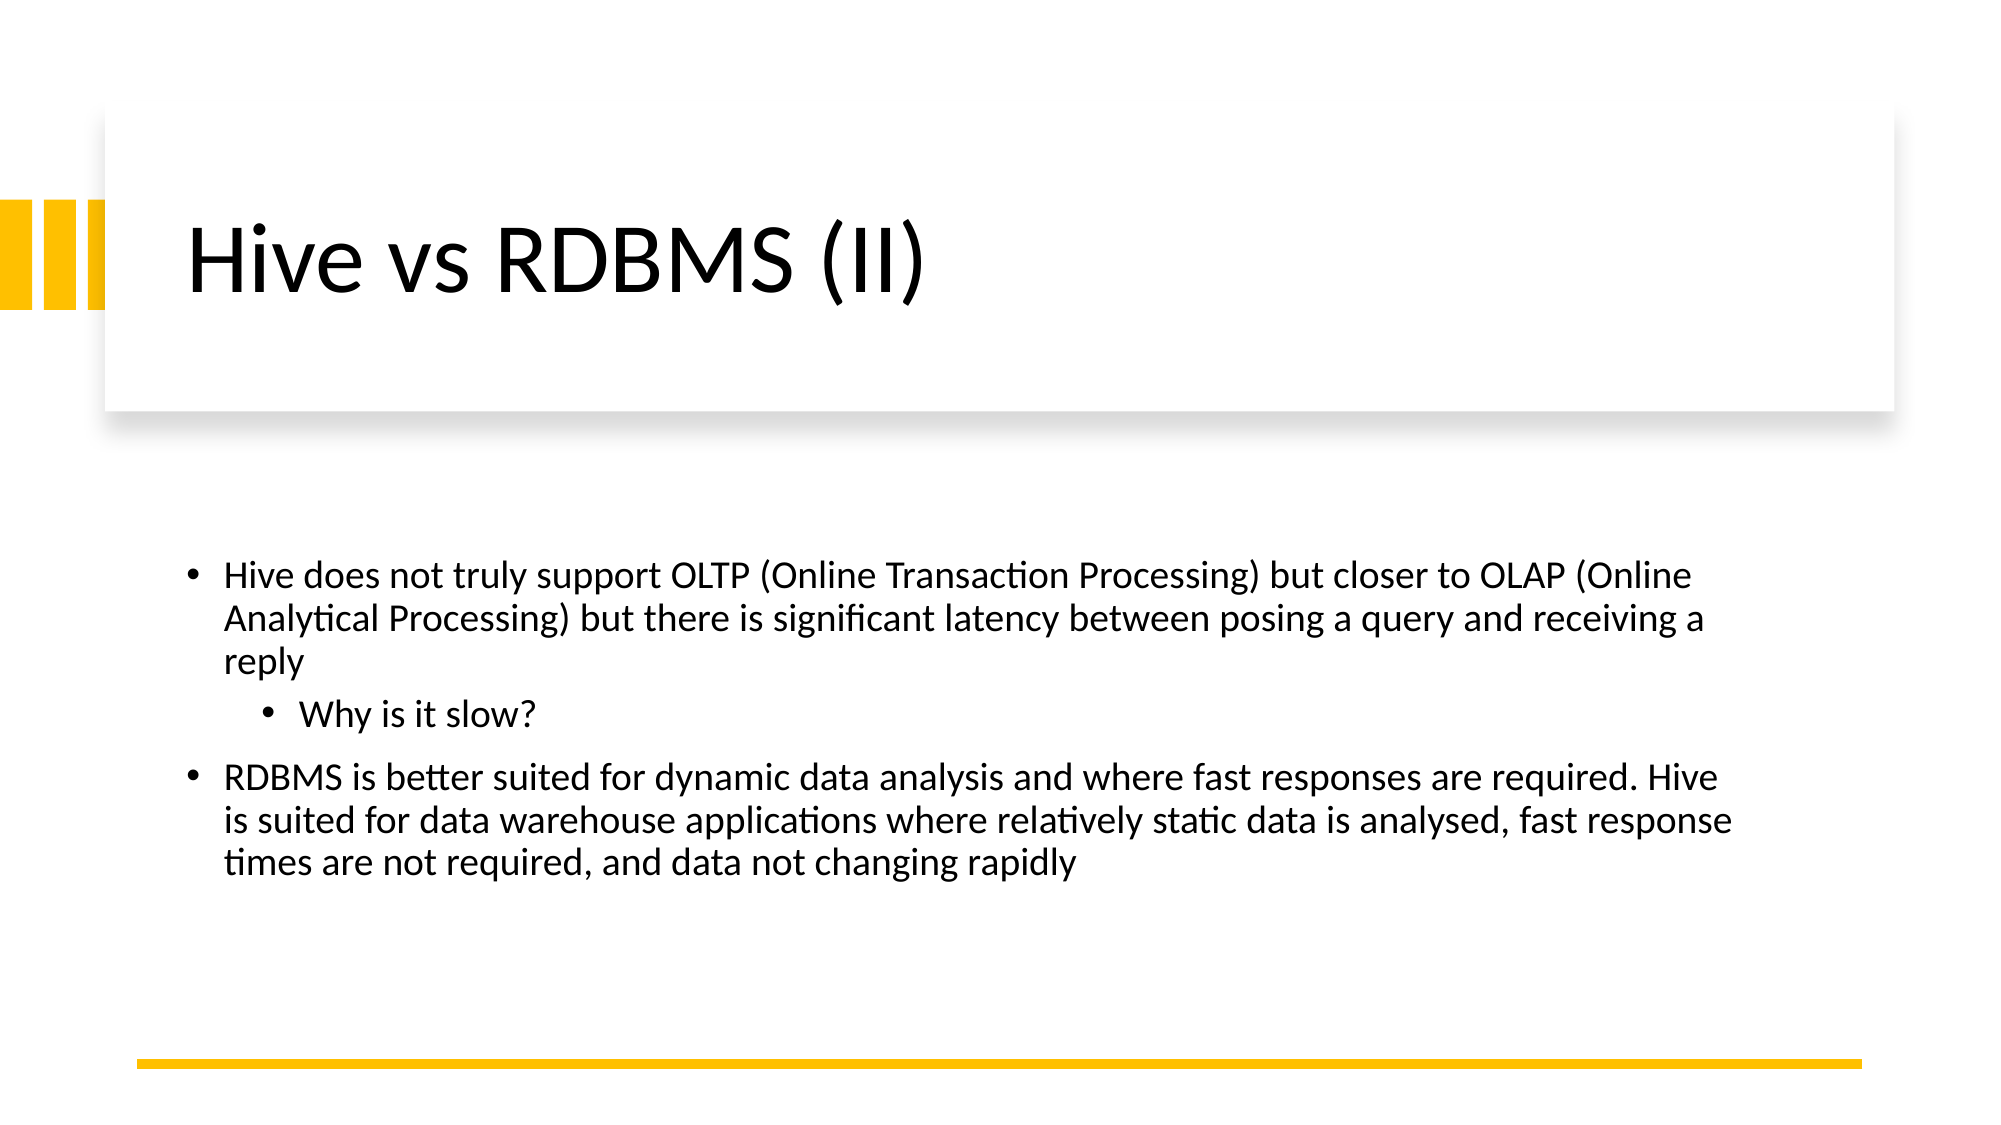

# Hive vs RDBMS (II)

Hive does not truly support OLTP (Online Transaction Processing) but closer to OLAP (Online Analytical Processing) but there is significant latency between posing a query and receiving a reply
Why is it slow?
RDBMS is better suited for dynamic data analysis and where fast responses are required. Hive is suited for data warehouse applications where relatively static data is analysed, fast response times are not required, and data not changing rapidly